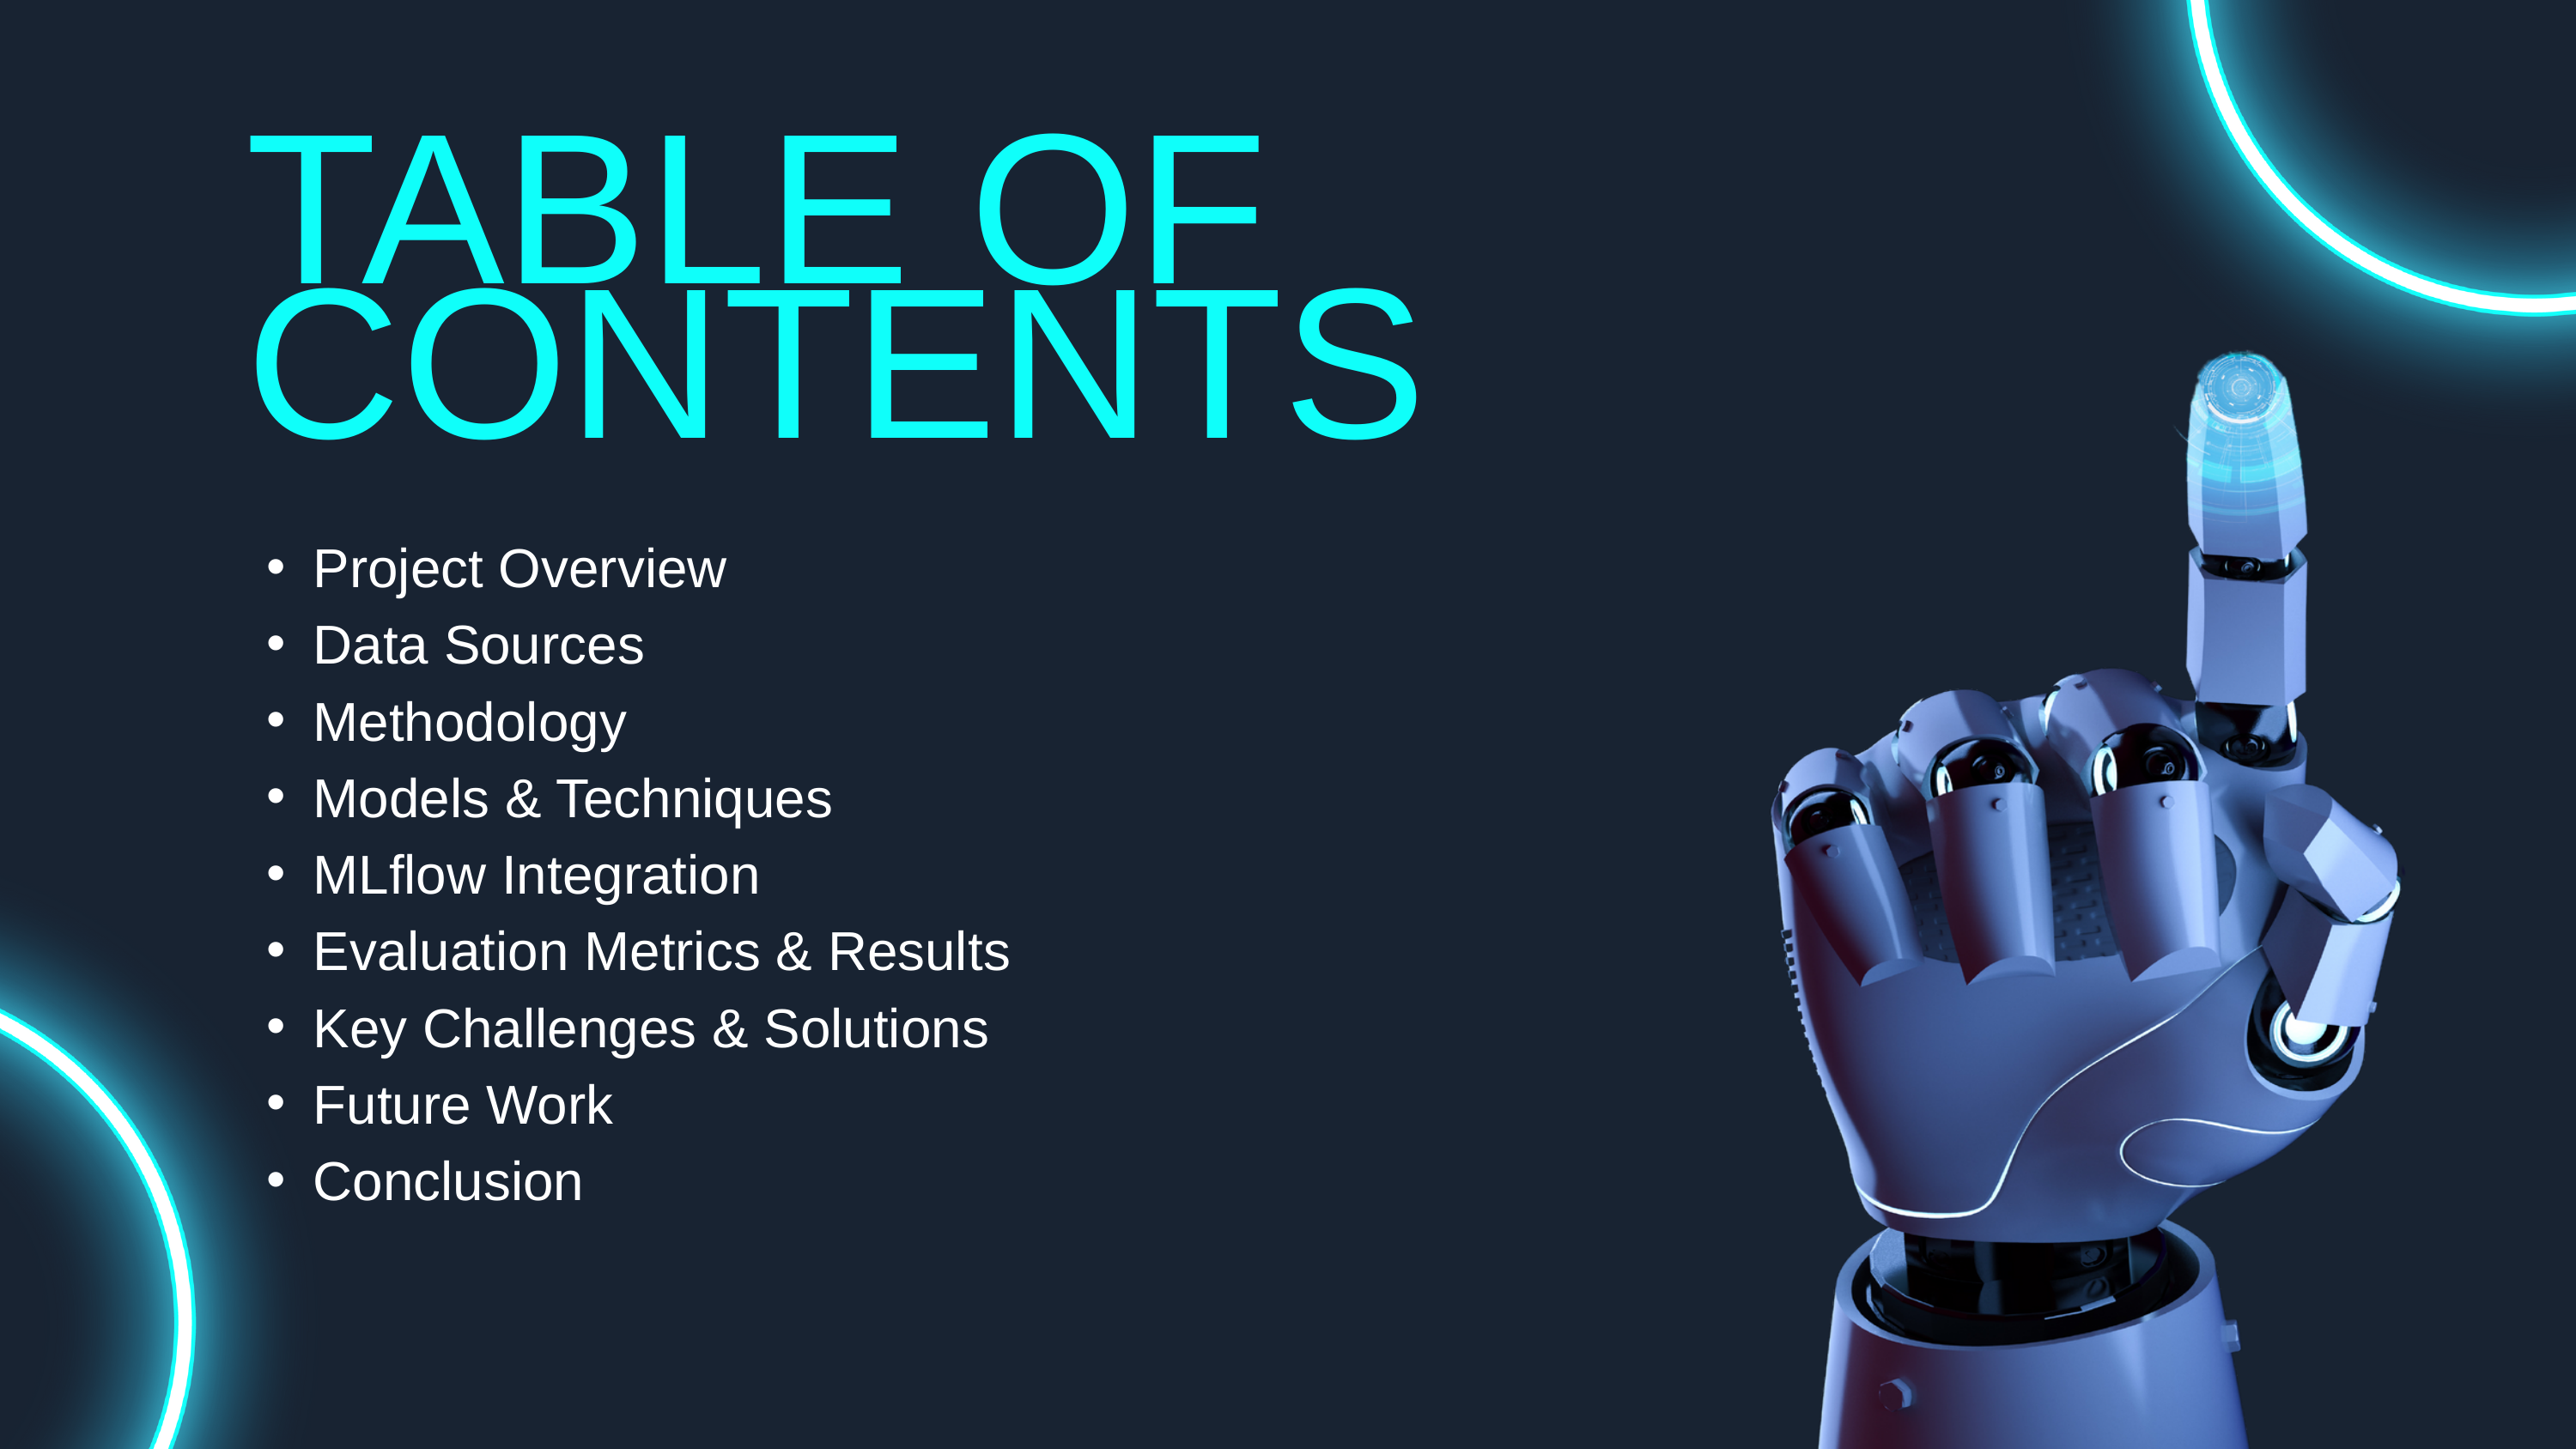

TABLE OF CONTENTS
Project Overview
Data Sources
Methodology
Models & Techniques
MLflow Integration
Evaluation Metrics & Results
Key Challenges & Solutions
Future Work
Conclusion